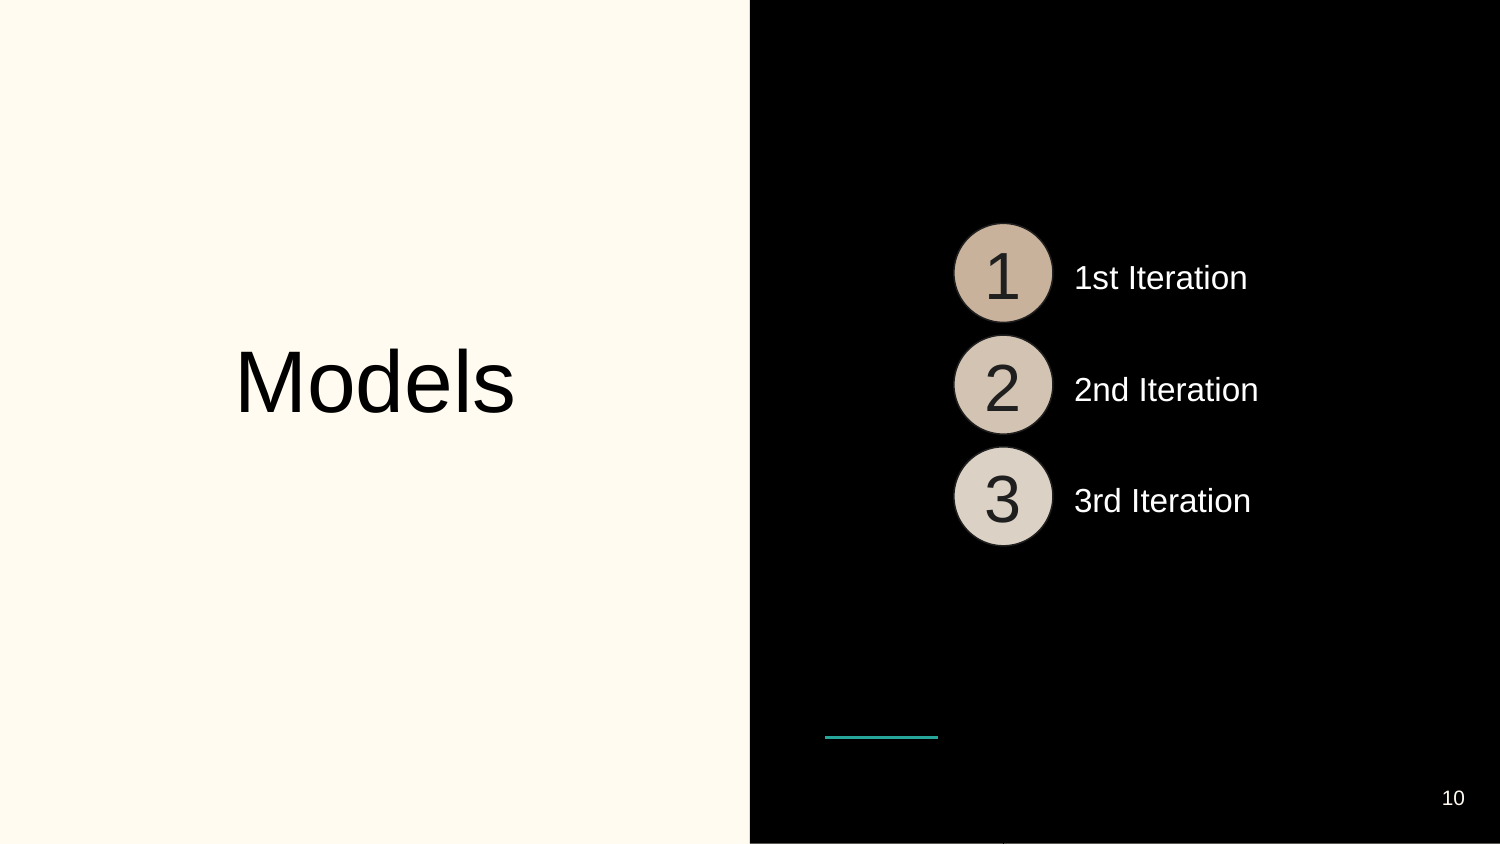

1
1st Iteration
2
2nd Iteration
3
3rd Iteration
# Models

10